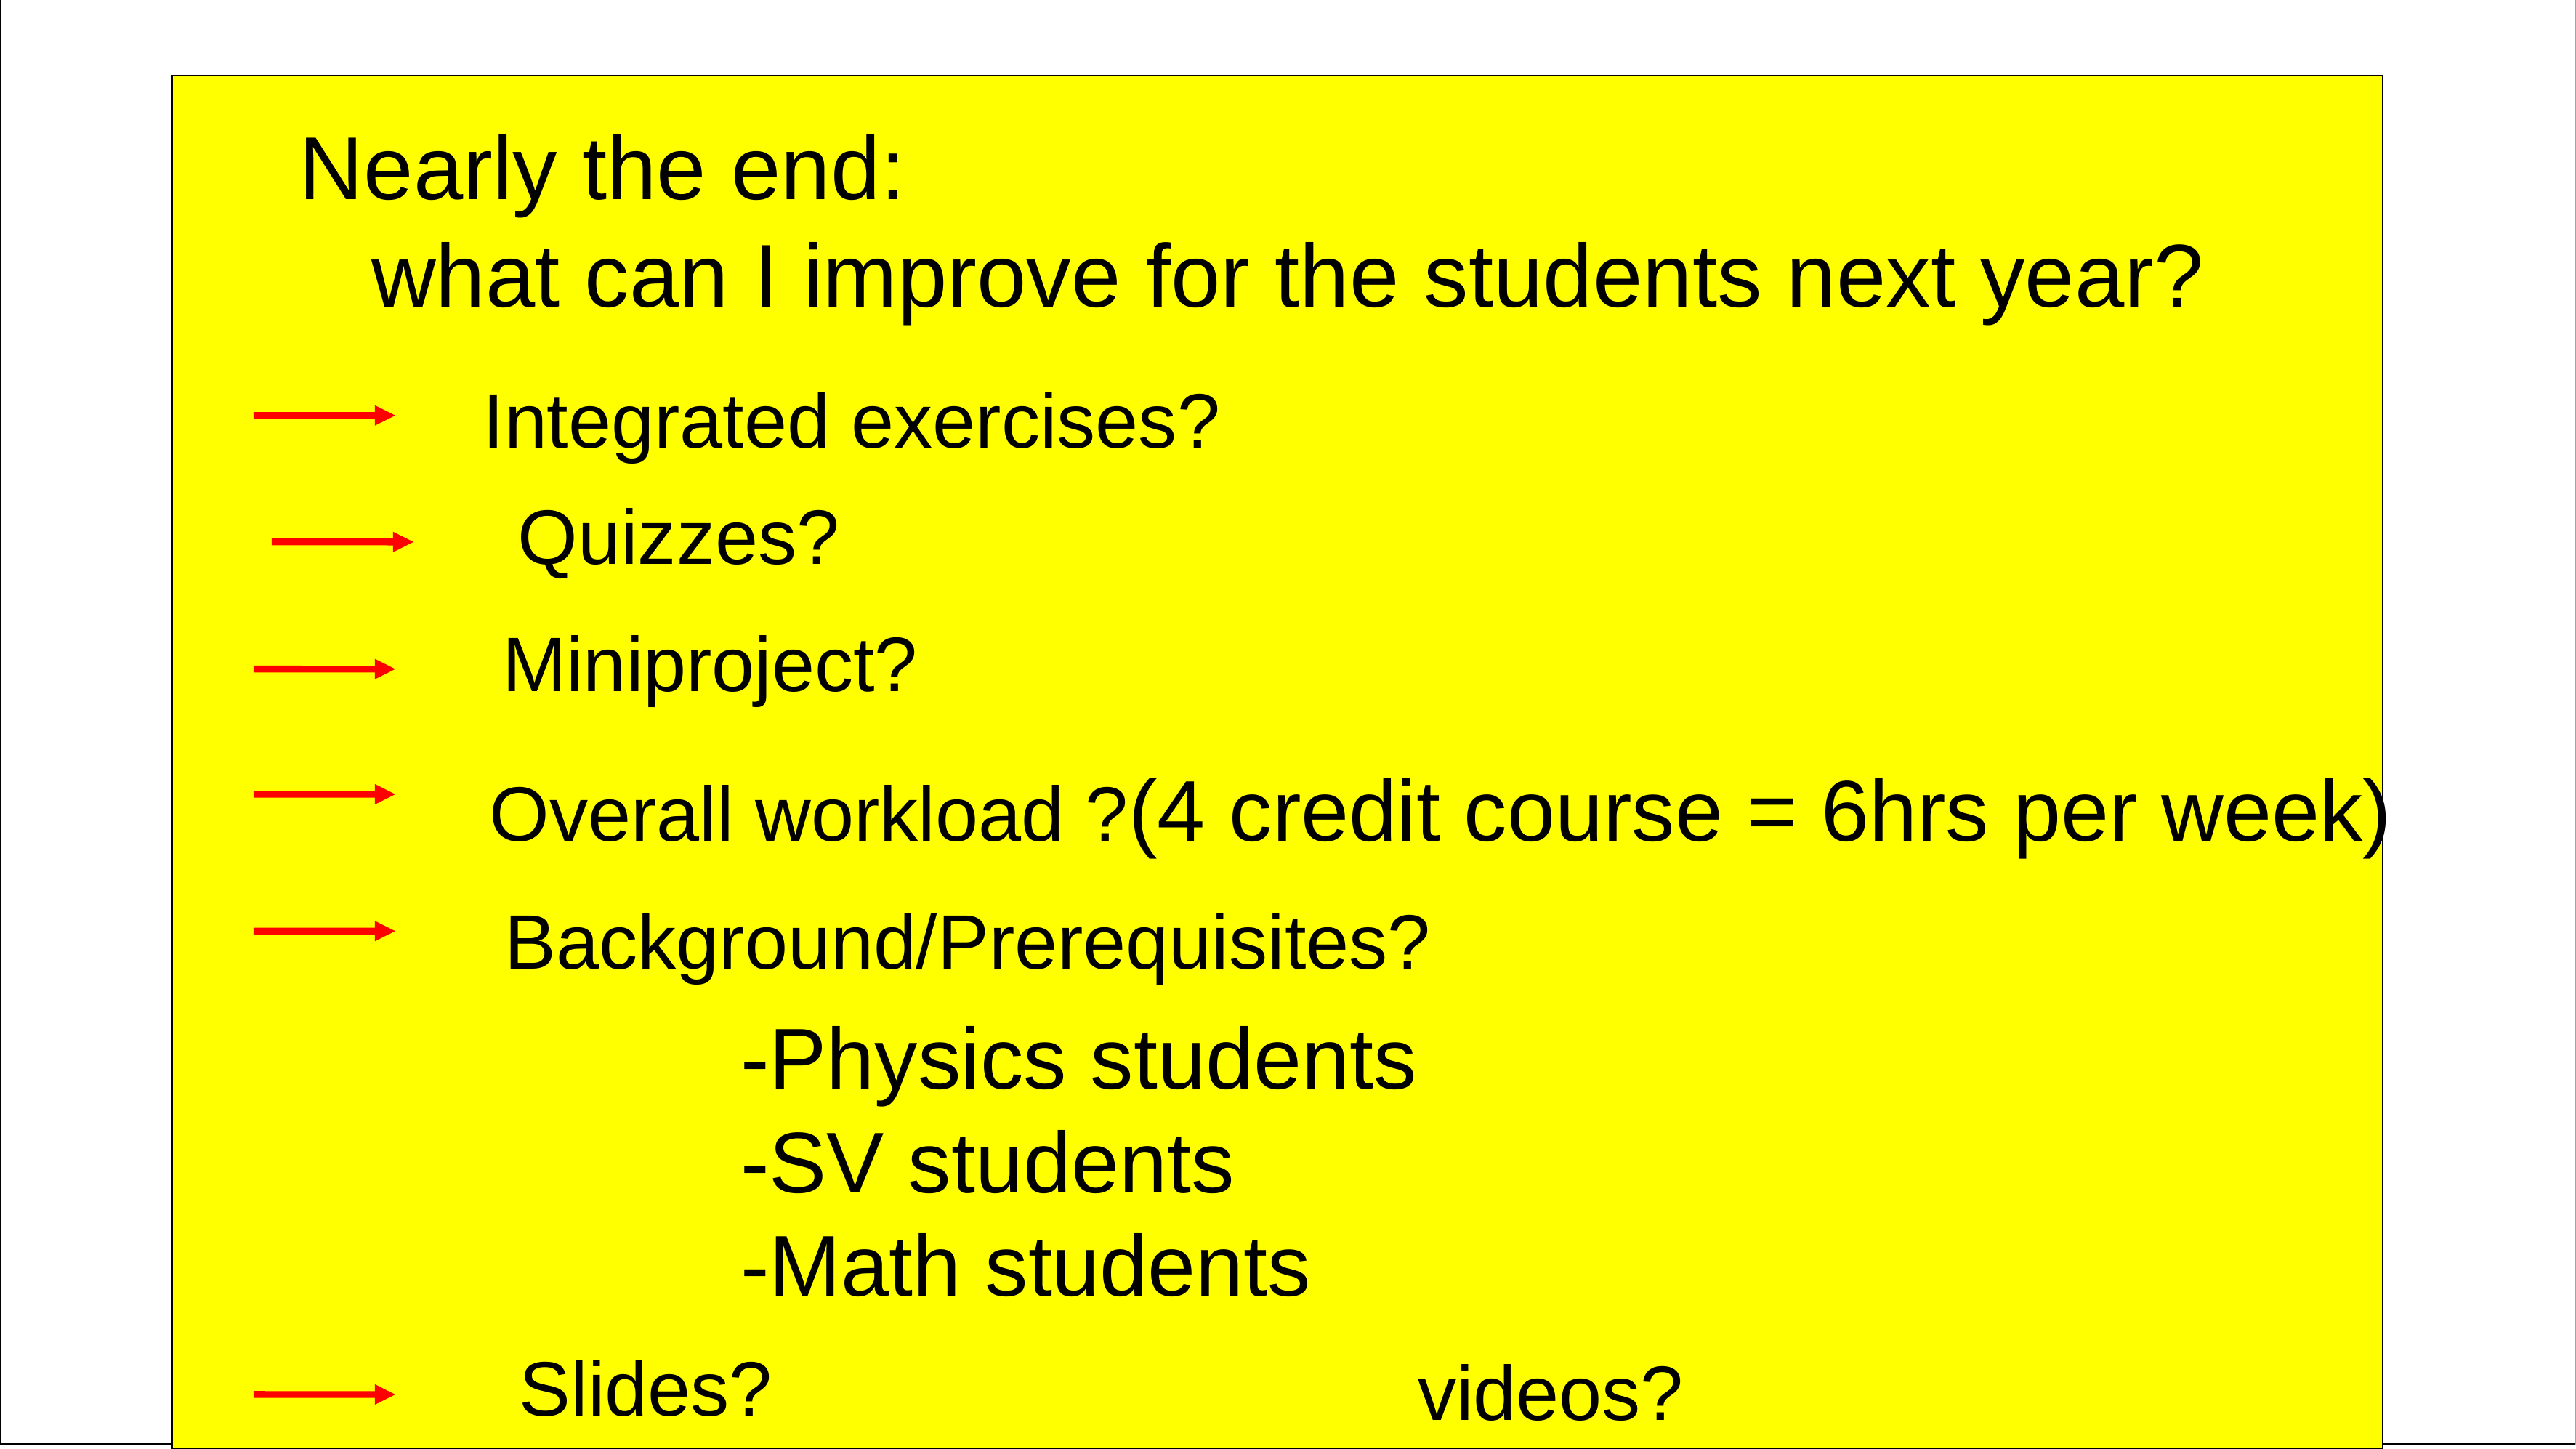

Nearly the end:
   what can I improve for the students next year?
Integrated exercises?

Quizzes?

Miniproject?

Overall workload ?(4 credit course = 6hrs per week)

Background/Prerequisites?

-Physics students
-SV students
-Math students
Slides?
videos?